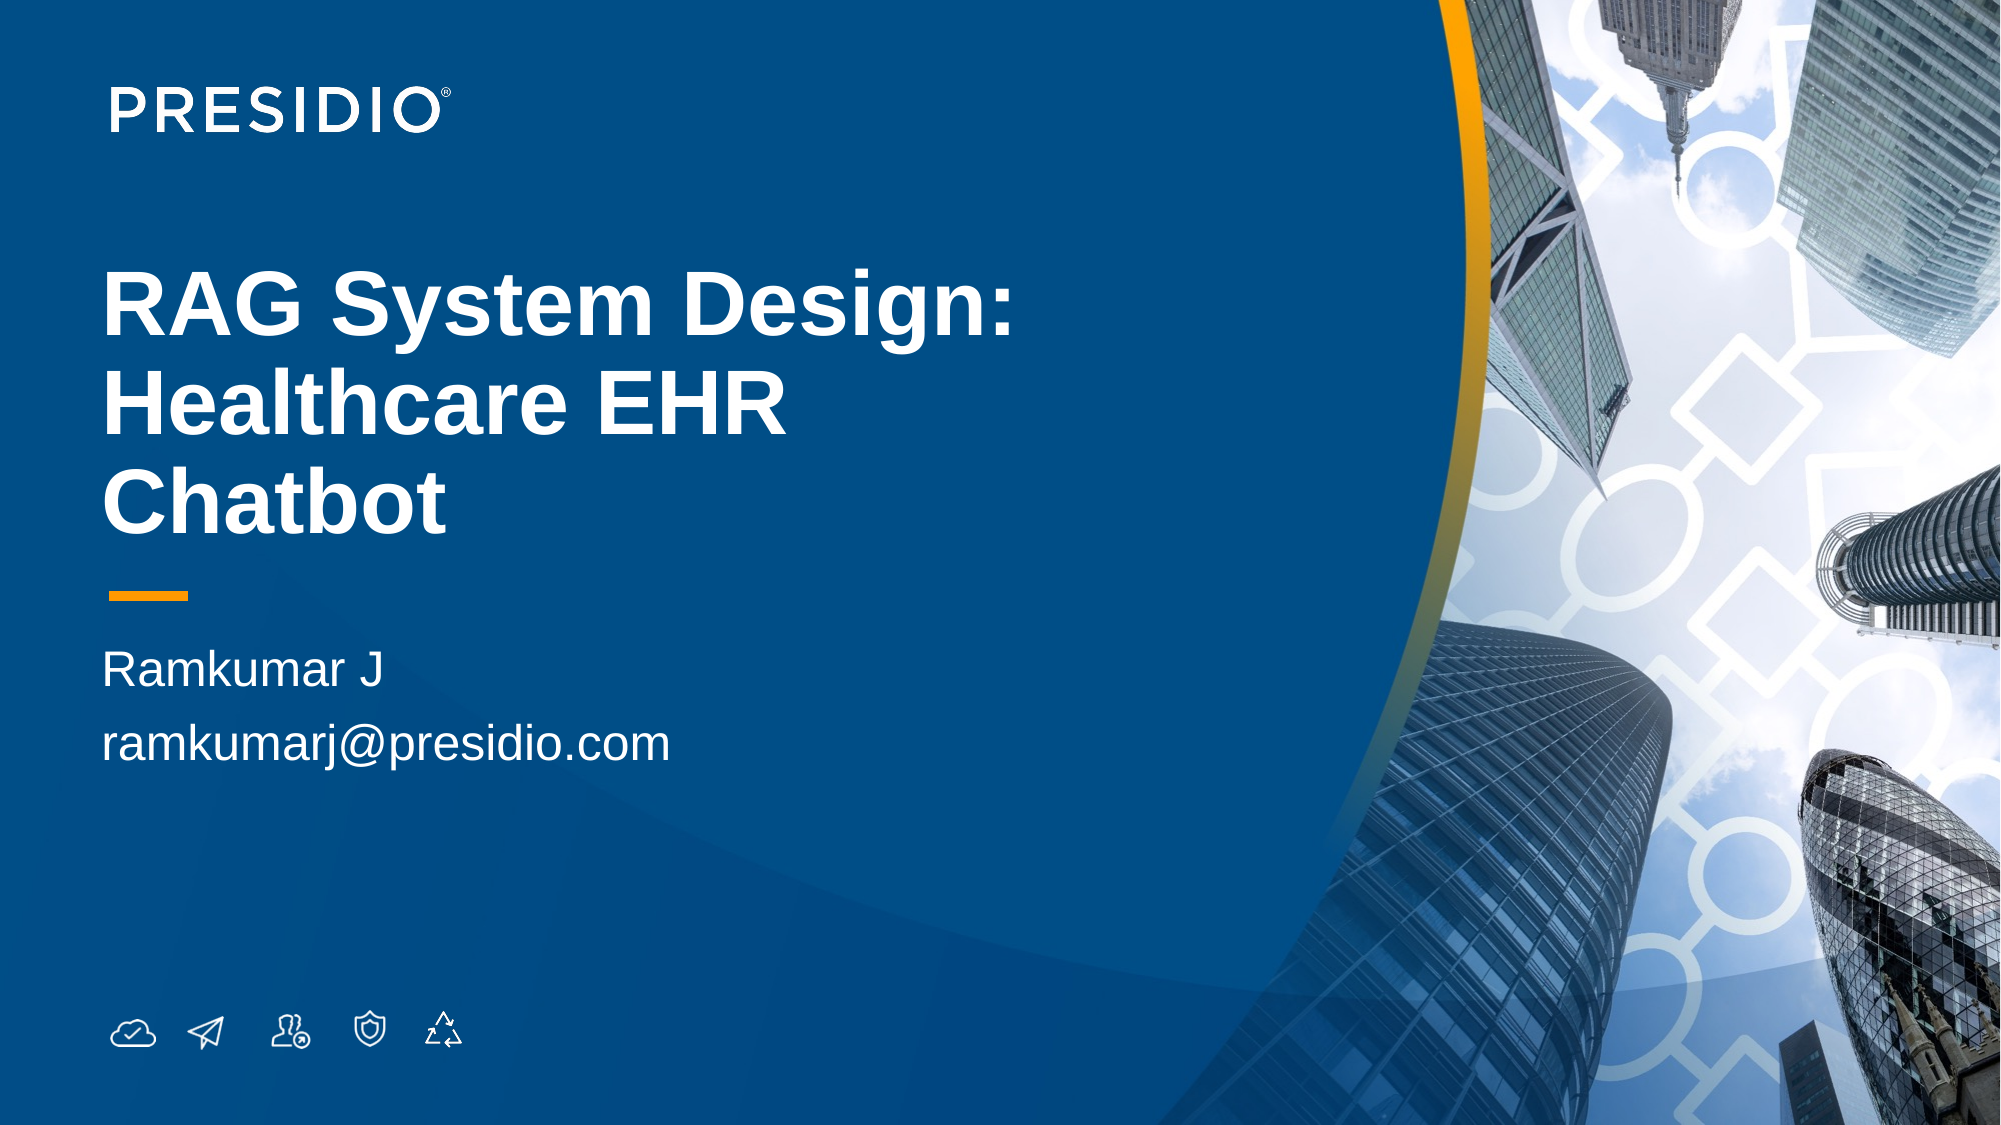

# RAG System Design: Healthcare EHR Chatbot
Ramkumar J
ramkumarj@presidio.com